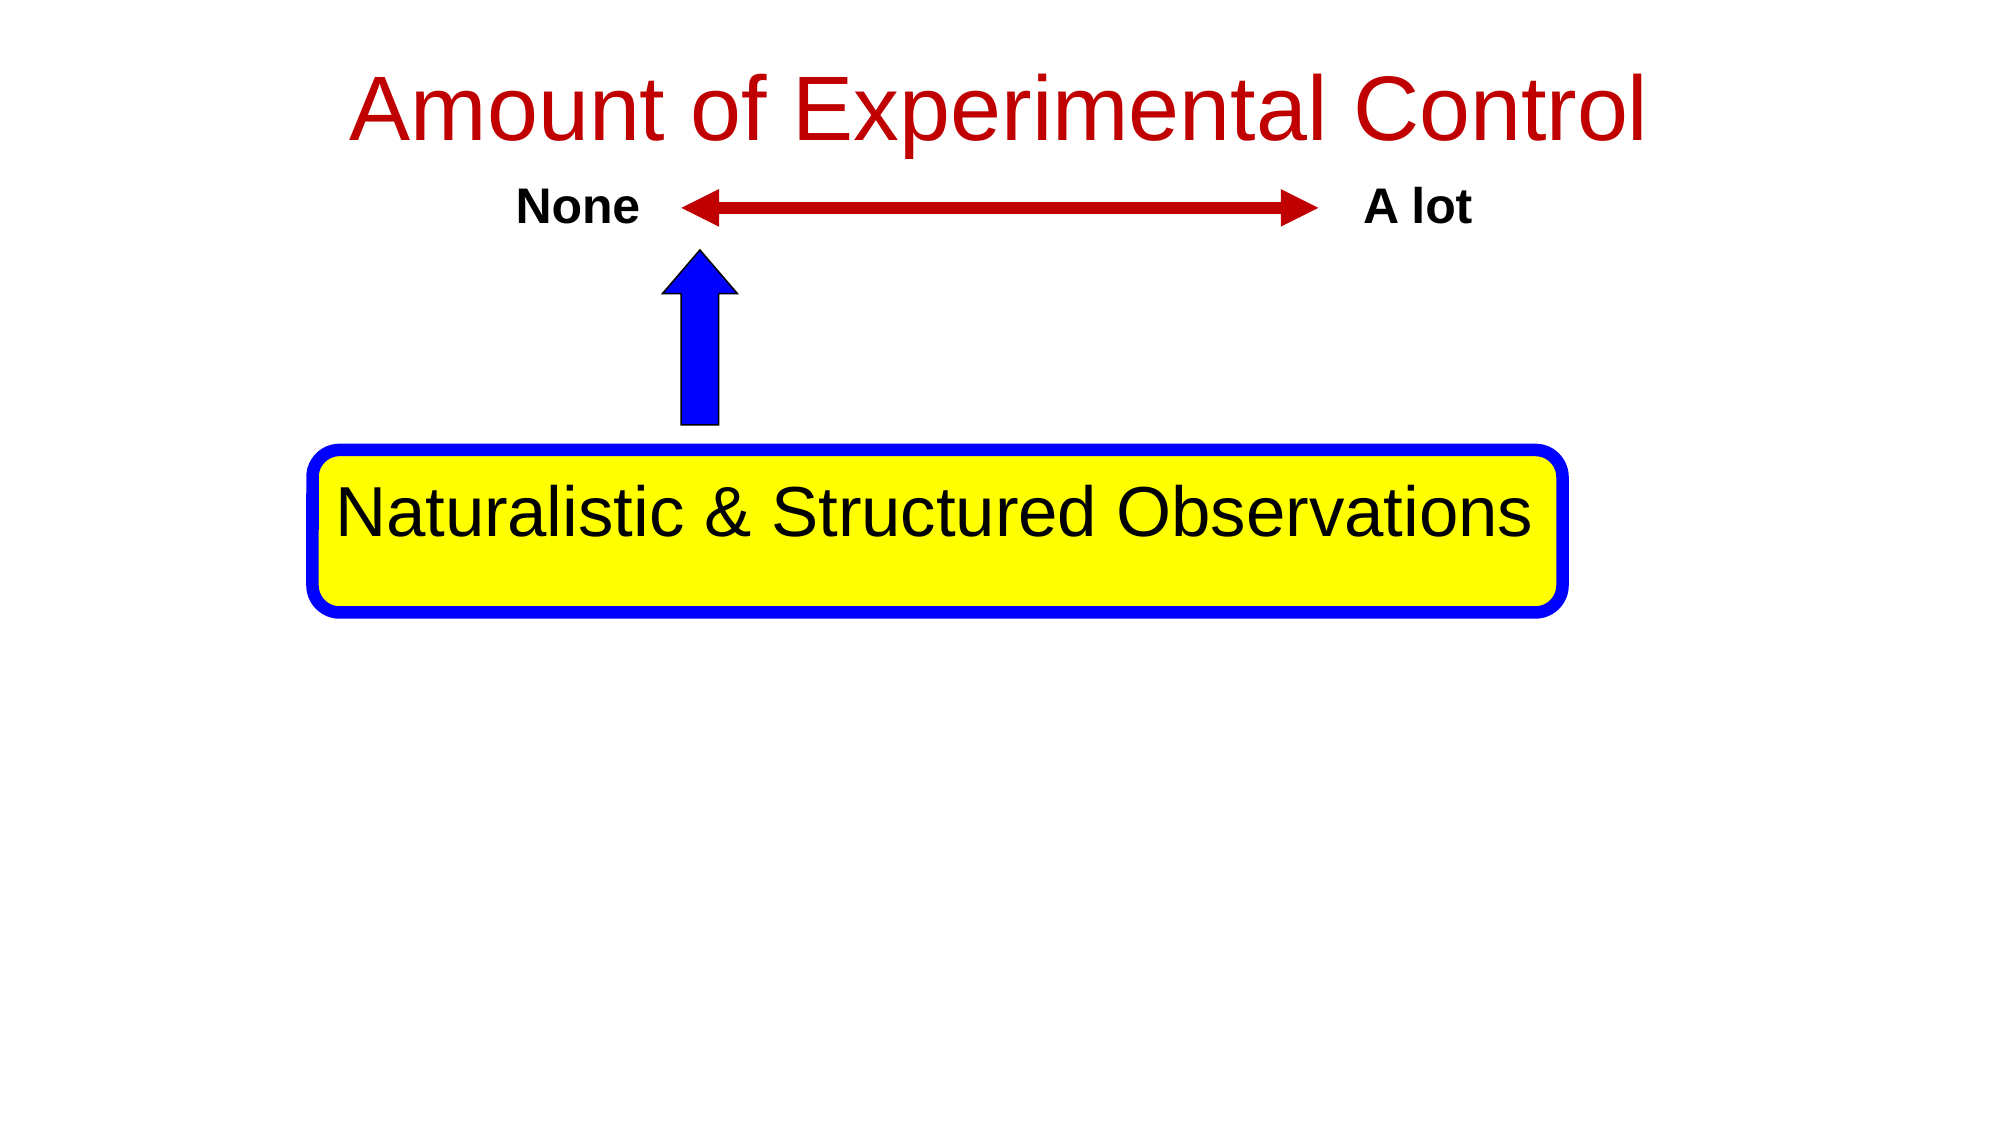

# Amount of Experimental Control
A lot
None

Naturalistic & Structured Observations